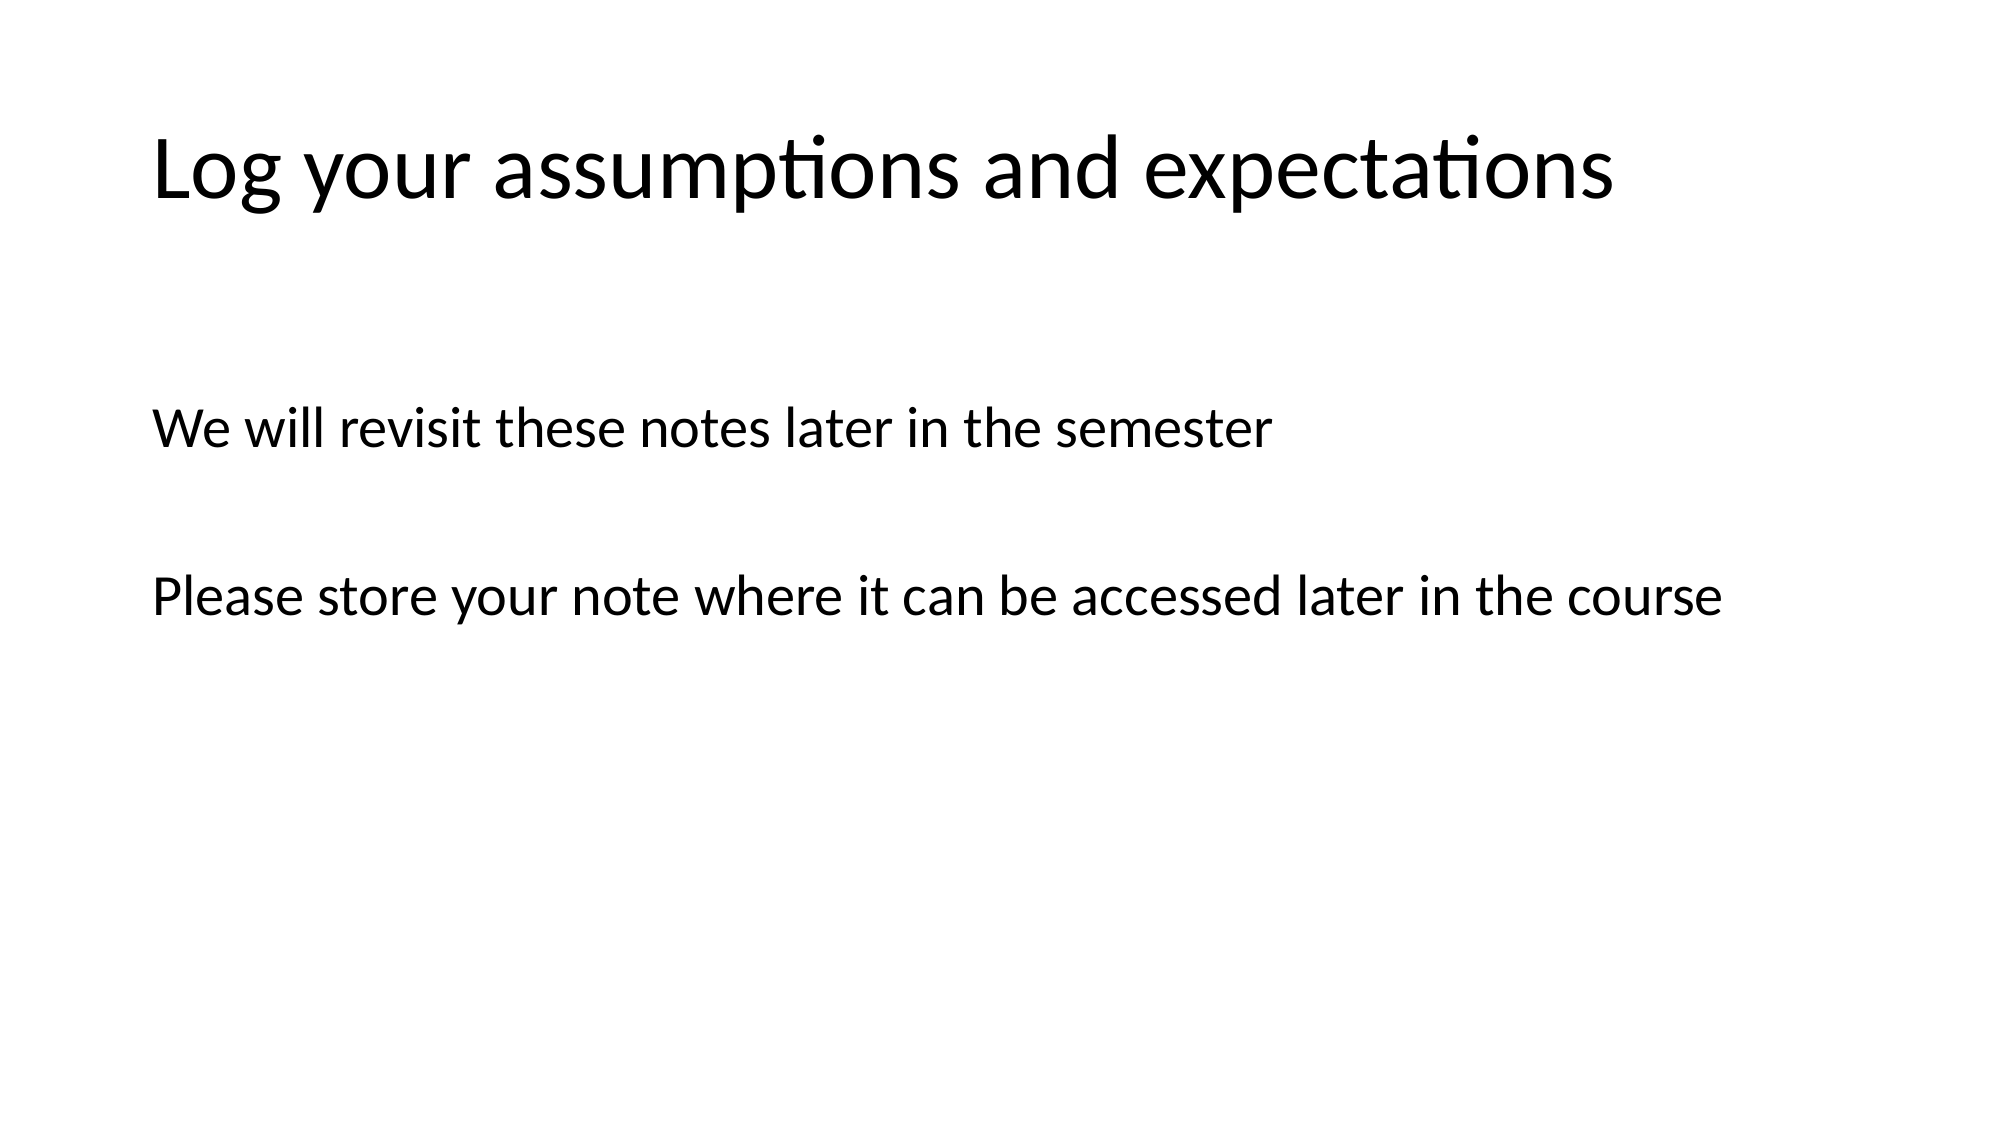

# Log your assumptions and expectations

We will revisit these notes later in the semester

Please store your note where it can be accessed later in the course